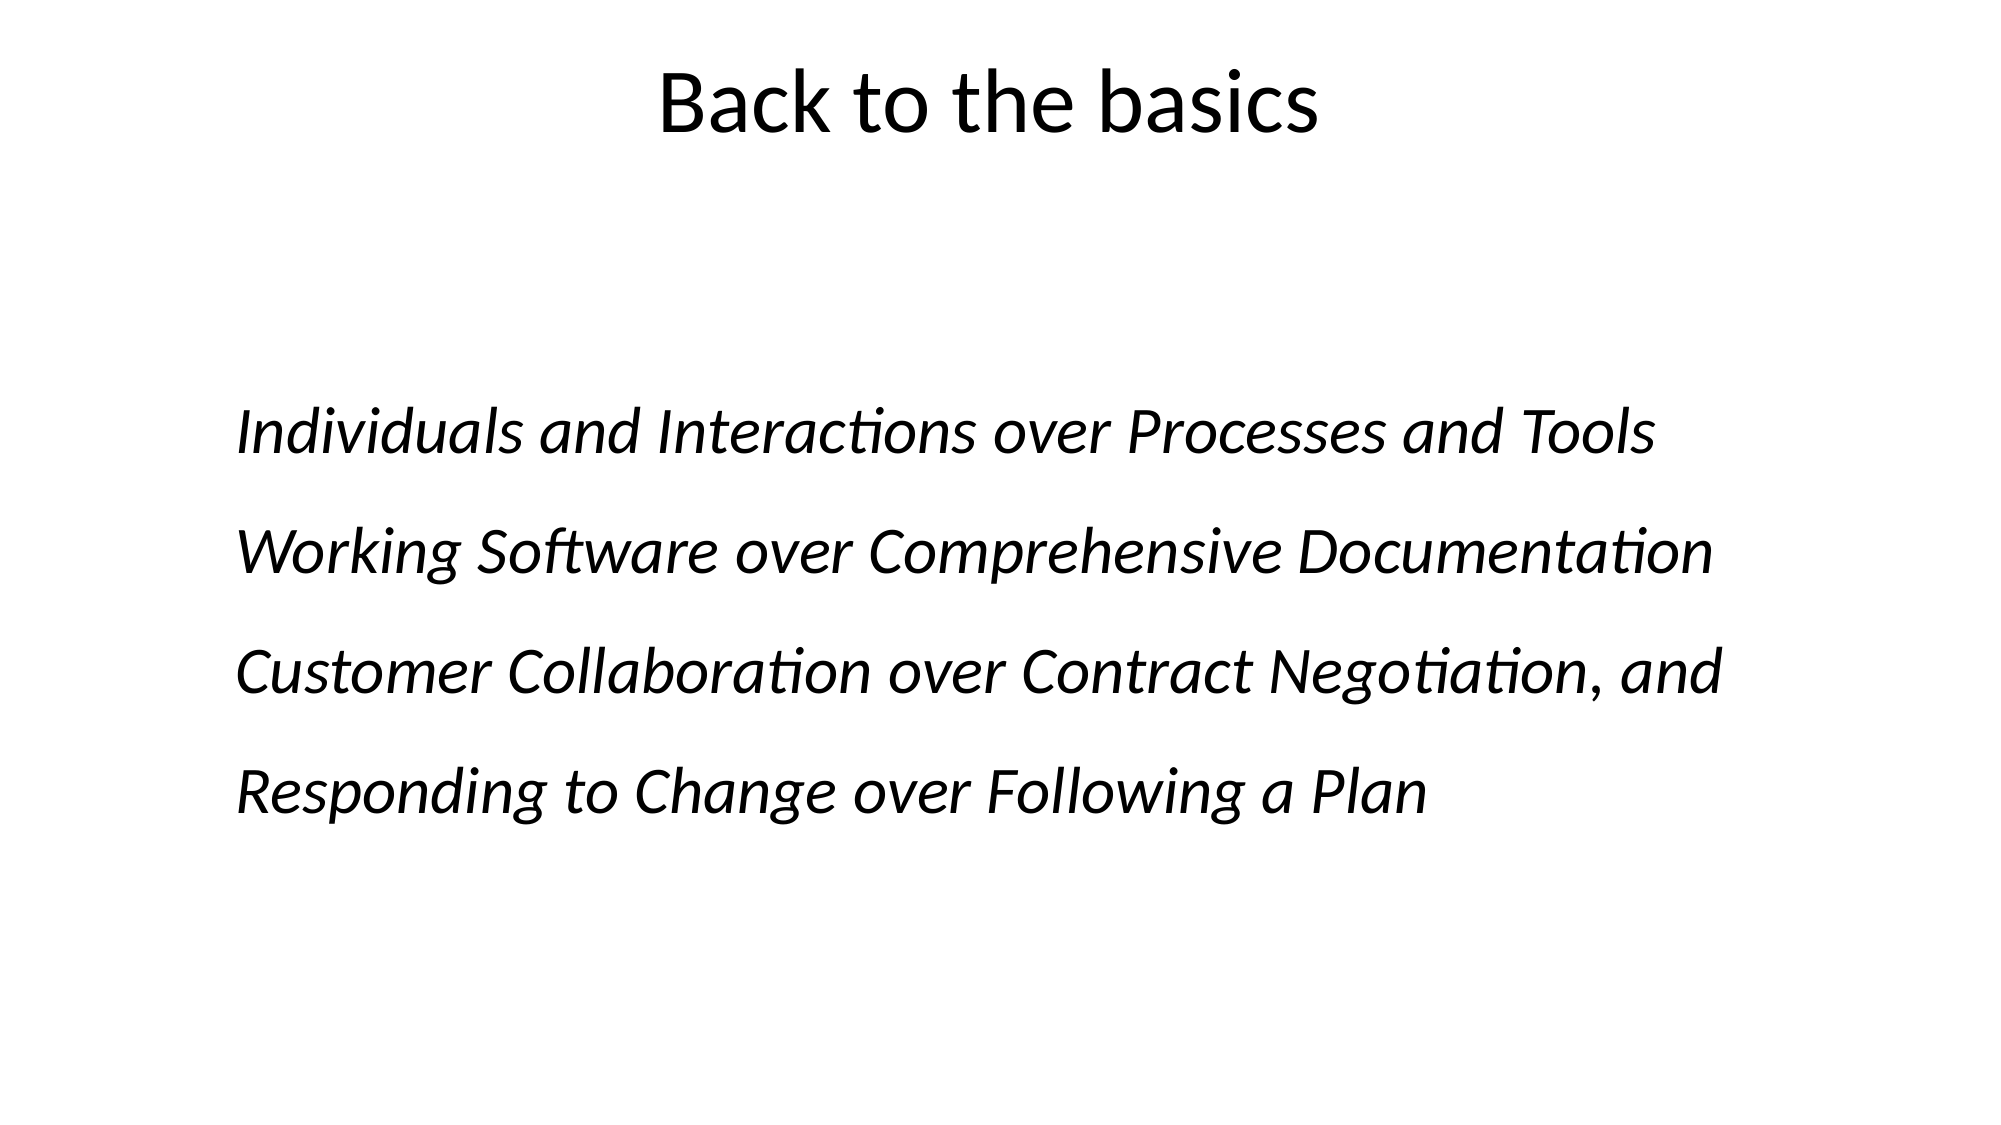

Back to the basics
Individuals and Interactions over Processes and Tools
Working Software over Comprehensive Documentation
Customer Collaboration over Contract Negotiation, and
Responding to Change over Following a Plan